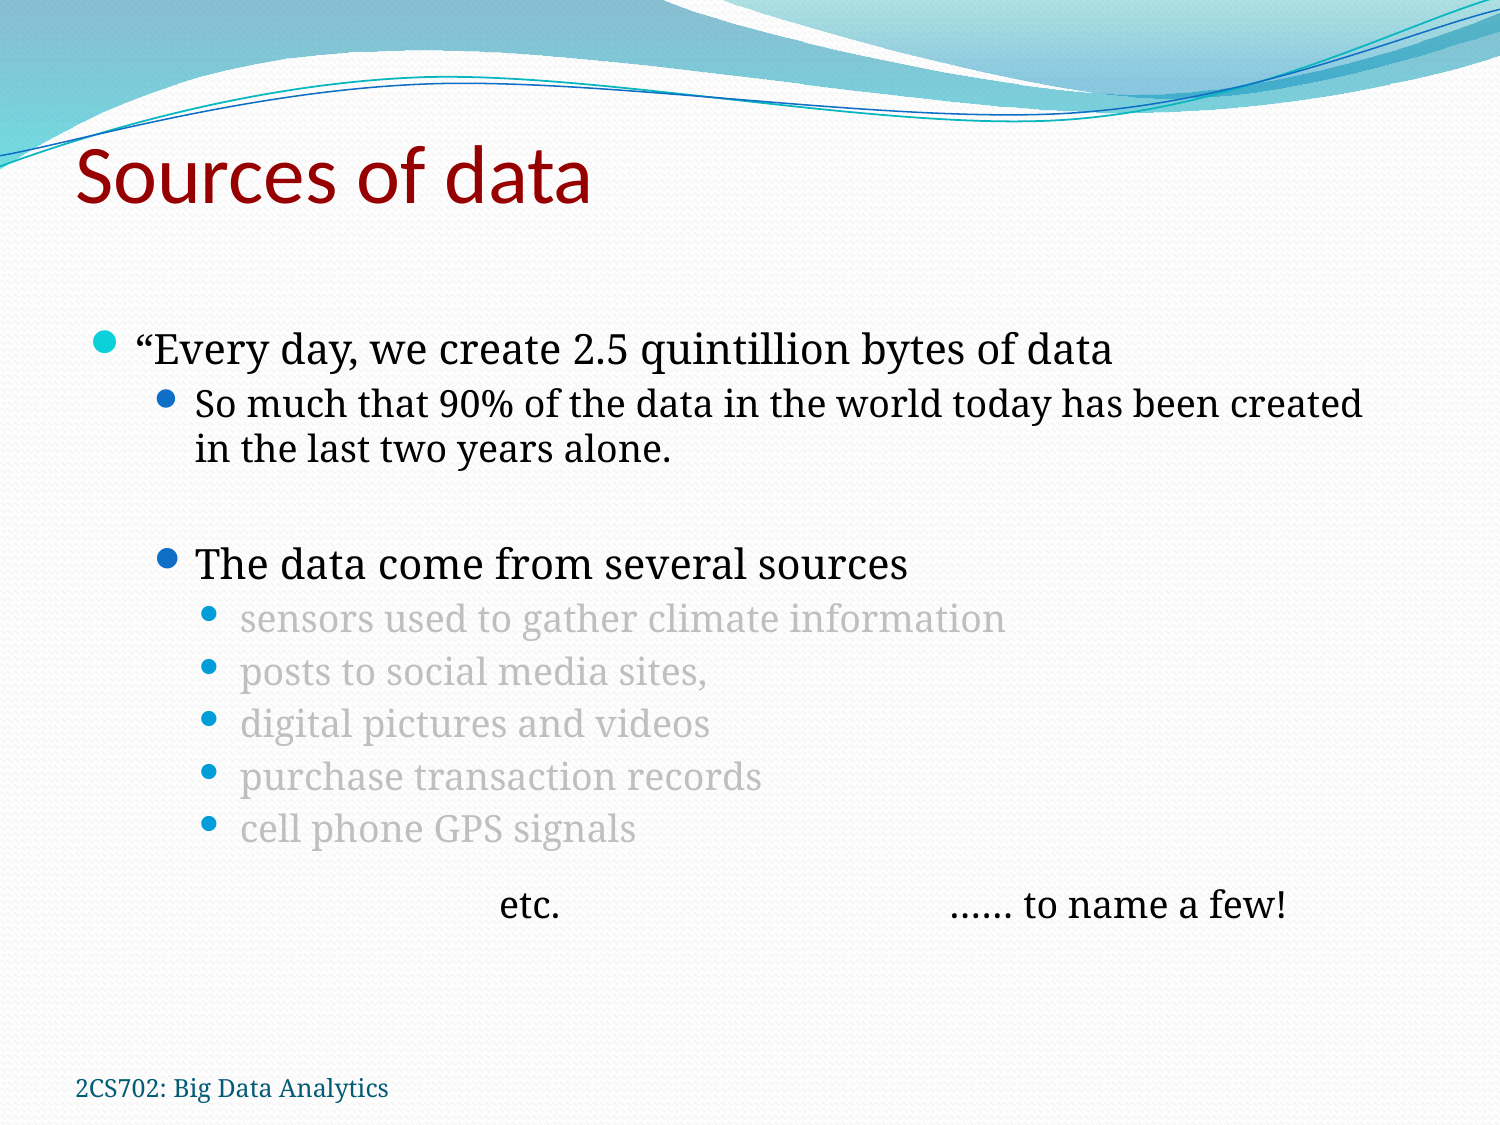

# Sources of data
“Every day, we create 2.5 quintillion bytes of data
So much that 90% of the data in the world today has been created in the last two years alone.

The data come from several sources
sensors used to gather climate information
posts to social media sites,
digital pictures and videos
purchase transaction records
cell phone GPS signals

		etc.			…… to name a few!

2CS702: Big Data Analytics